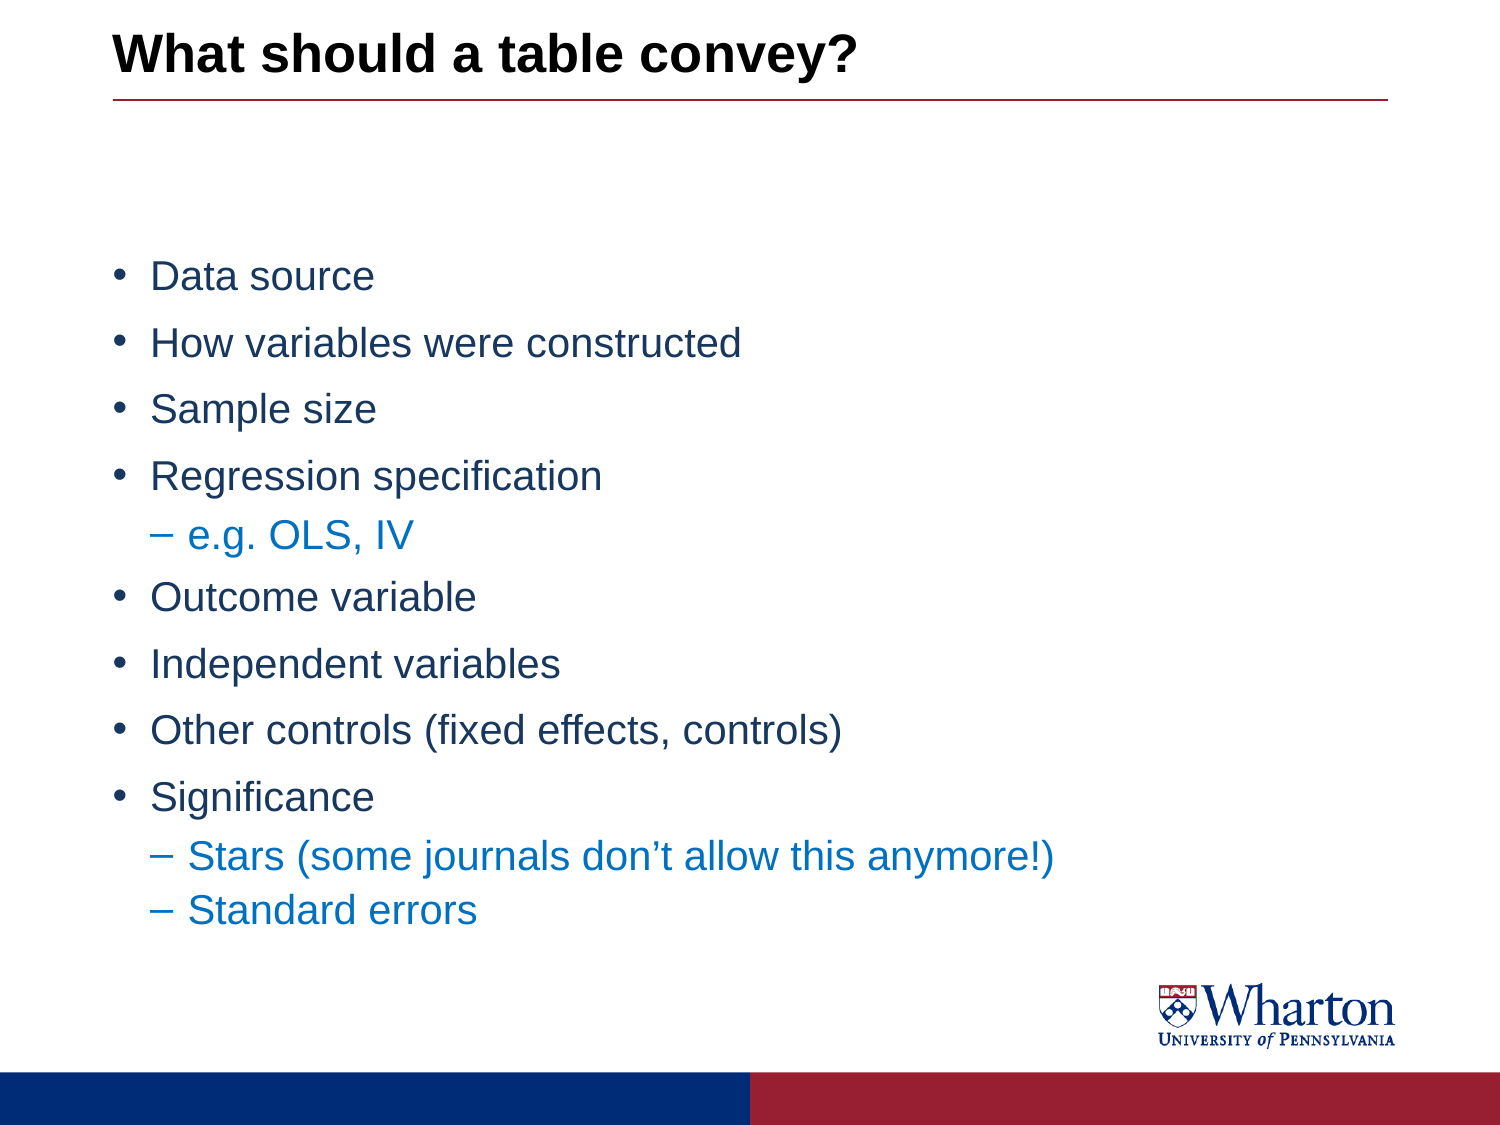

# What should a table convey?
Data source
How variables were constructed
Sample size
Regression specification
e.g. OLS, IV
Outcome variable
Independent variables
Other controls (fixed effects, controls)
Significance
Stars (some journals don’t allow this anymore!)
Standard errors